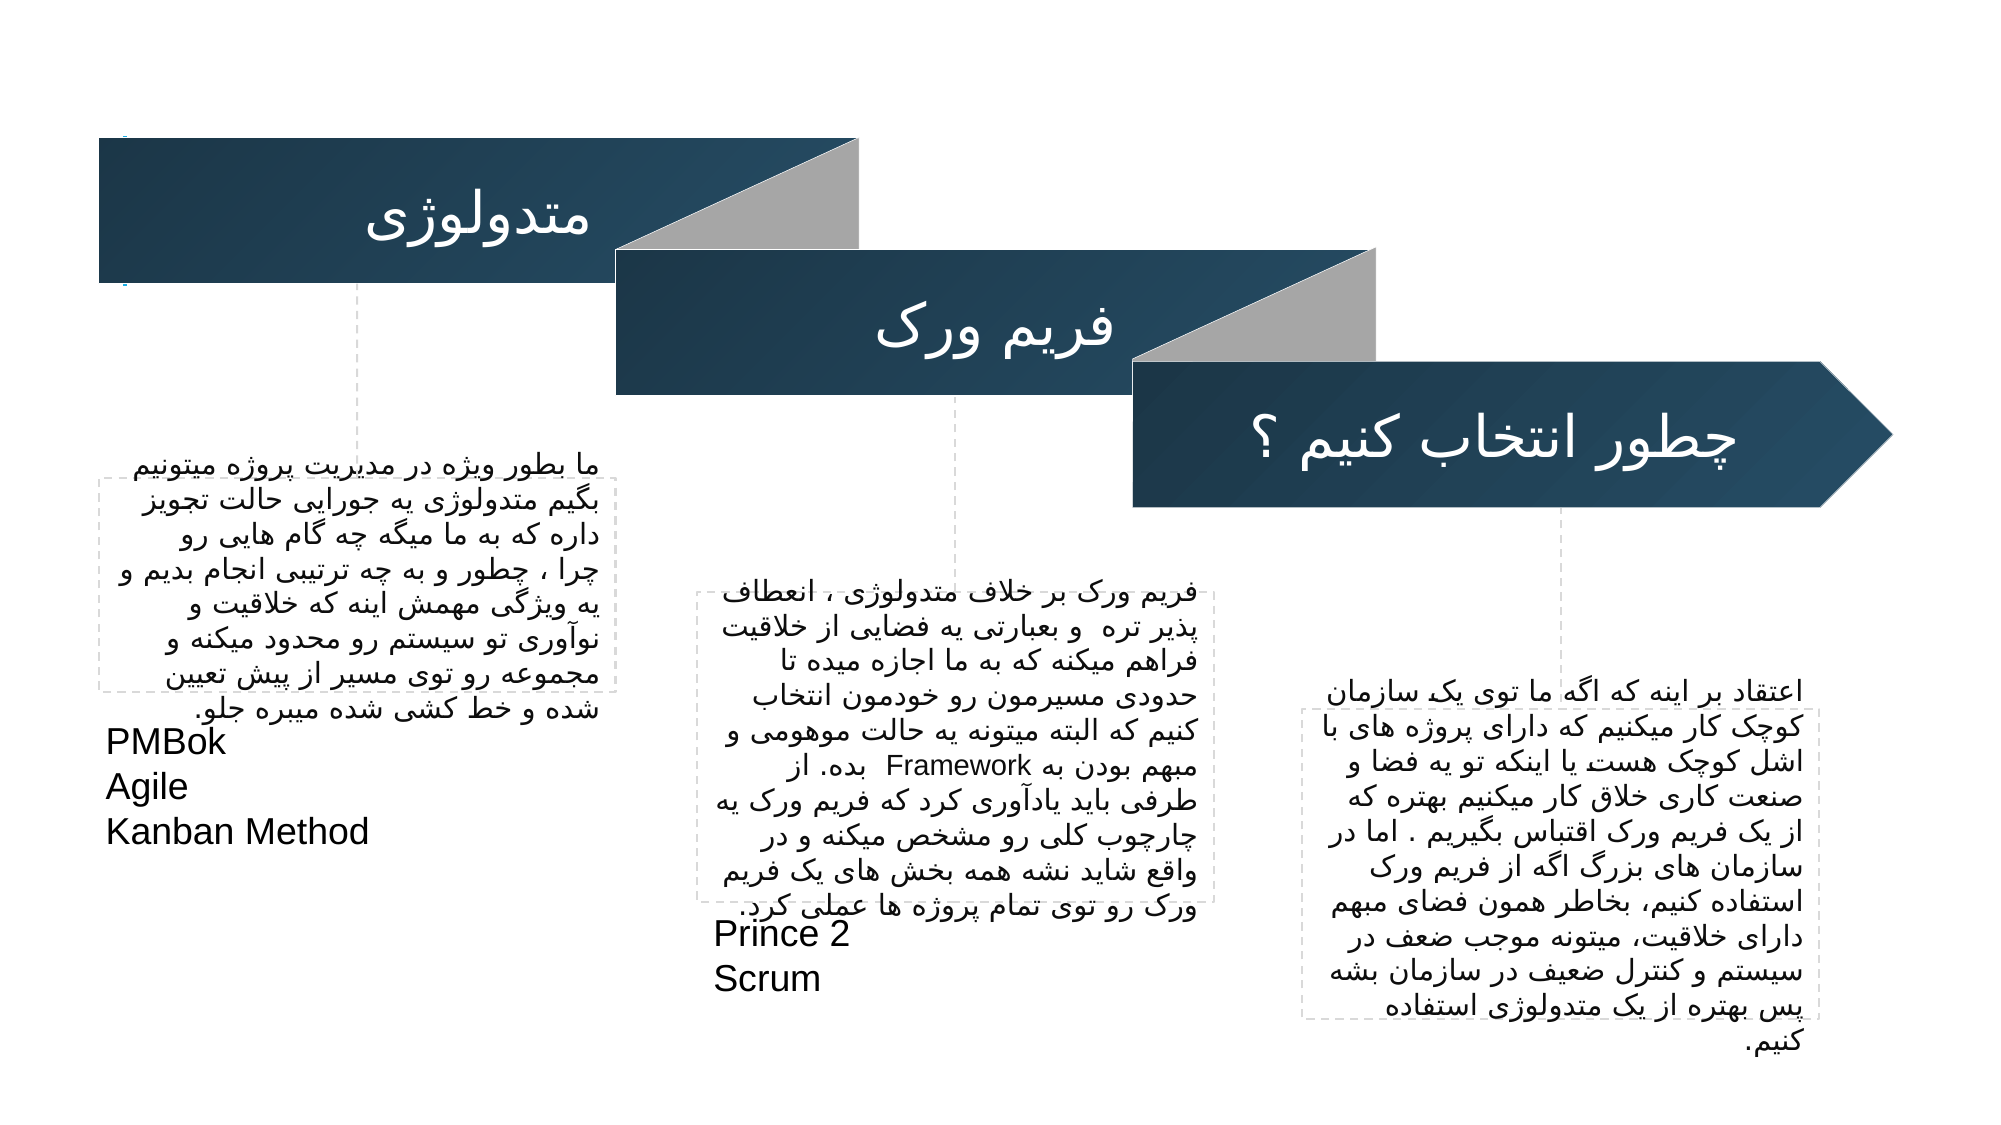

متدولوژی

فریم ورک

چطور انتخاب کنیم ؟
ما بطور ویژه در مدیریت پروژه میتونیم بگیم متدولوژی یه جورایی حالت تجویز داره که به ما میگه چه گام هایی رو چرا ، چطور و به چه ترتیبی انجام بدیم و یه ویژگی مهمش اینه که خلاقیت و نوآوری تو سیستم رو محدود میکنه و مجموعه رو توی مسیر از پیش تعیین شده و خط کشی شده میبره جلو.
فریم ورک بر خلاف متدولوژی ، انعطاف پذیر تره  و بعبارتی یه فضایی از خلاقیت فراهم میکنه که به ما اجازه میده تا حدودی مسیرمون رو خودمون انتخاب کنیم که البته میتونه یه حالت موهومی و مبهم بودن به Framework  بده. از طرفی باید یادآوری کرد که فریم ورک یه چارچوب کلی رو مشخص میکنه و در واقع شاید نشه همه بخش های یک فریم ورک رو توی تمام پروژه ها عملی کرد.
PMBok
Agile
Kanban Method
اعتقاد بر اینه که اگه ما توی یک سازمان کوچک کار میکنیم که دارای پروژه های با اشل کوچک هست یا اینکه تو یه فضا و صنعت کاری خلاق کار میکنیم بهتره که از یک فریم ورک اقتباس بگیریم . اما در سازمان های بزرگ اگه از فریم ورک استفاده کنیم، بخاطر همون فضای مبهم دارای خلاقیت، میتونه موجب ضعف در سیستم و کنترل ضعیف در سازمان بشه پس بهتره از یک متدولوژی استفاده کنیم.
Prince 2
Scrum